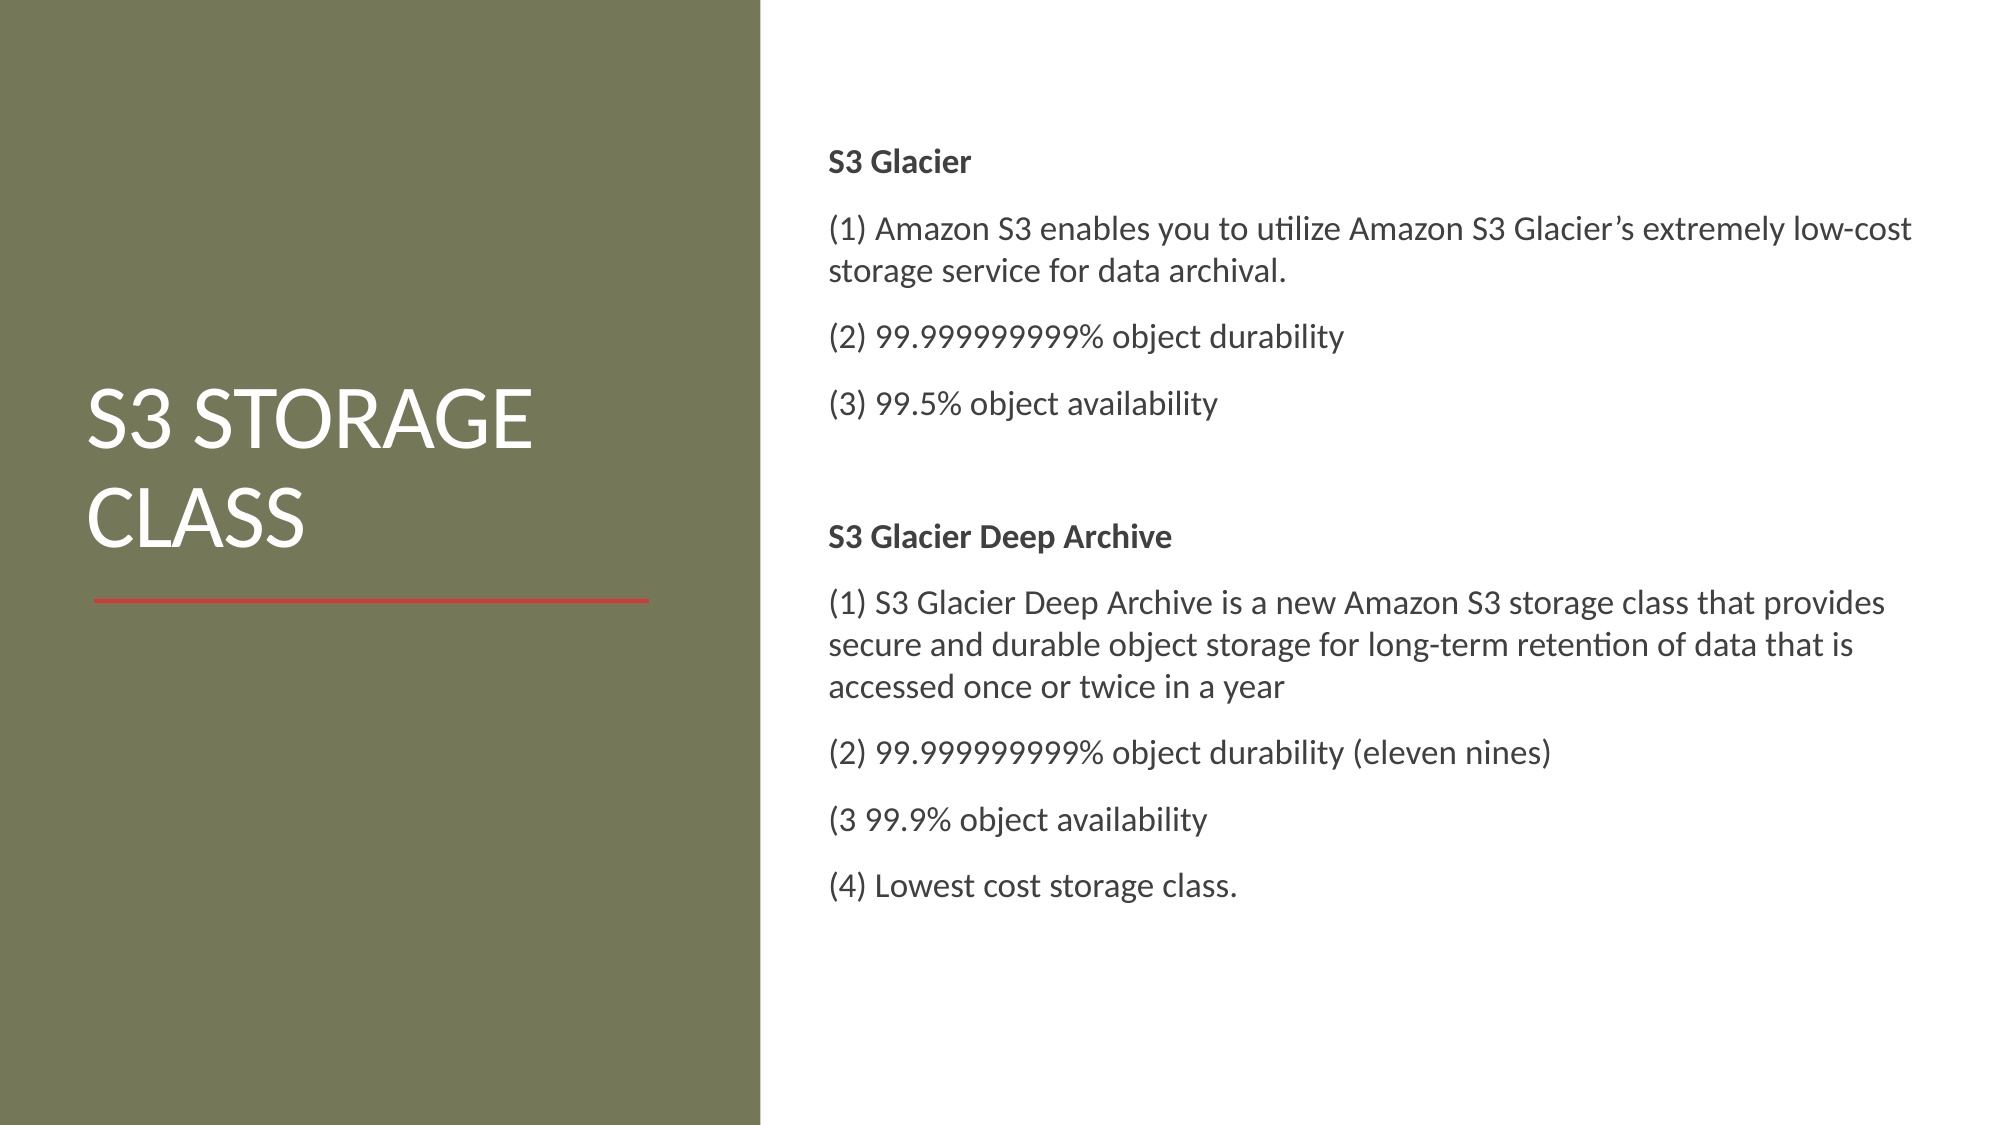

# S3 STORAGE CLASS
S3 Glacier
(1) Amazon S3 enables you to utilize Amazon S3 Glacier’s extremely low-cost storage service for data archival.
(2) 99.999999999% object durability
(3) 99.5% object availability

S3 Glacier Deep Archive
(1) S3 Glacier Deep Archive is a new Amazon S3 storage class that provides secure and durable object storage for long-term retention of data that is accessed once or twice in a year
(2) 99.999999999% object durability (eleven nines)
(3 99.9% object availability
(4) Lowest cost storage class.